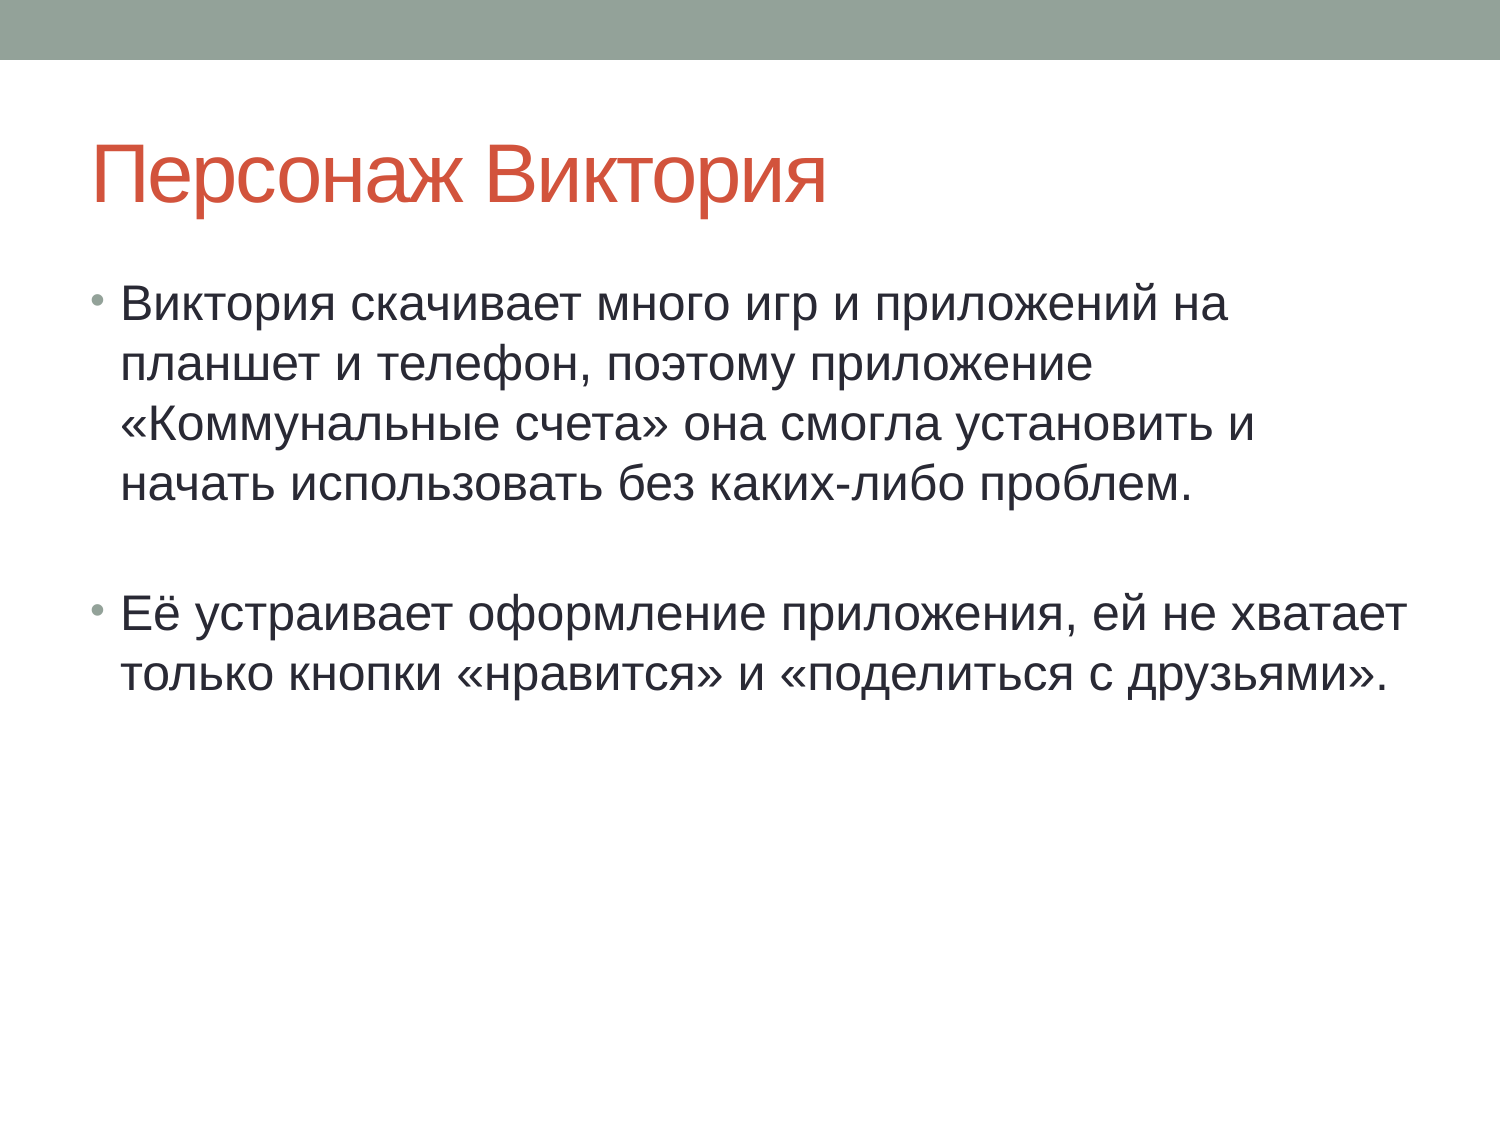

# Персонаж Виктория
Виктория скачивает много игр и приложений на планшет и телефон, поэтому приложение «Коммунальные счета» она смогла установить и начать использовать без каких-либо проблем.
Её устраивает оформление приложения, ей не хватает только кнопки «нравится» и «поделиться с друзьями».